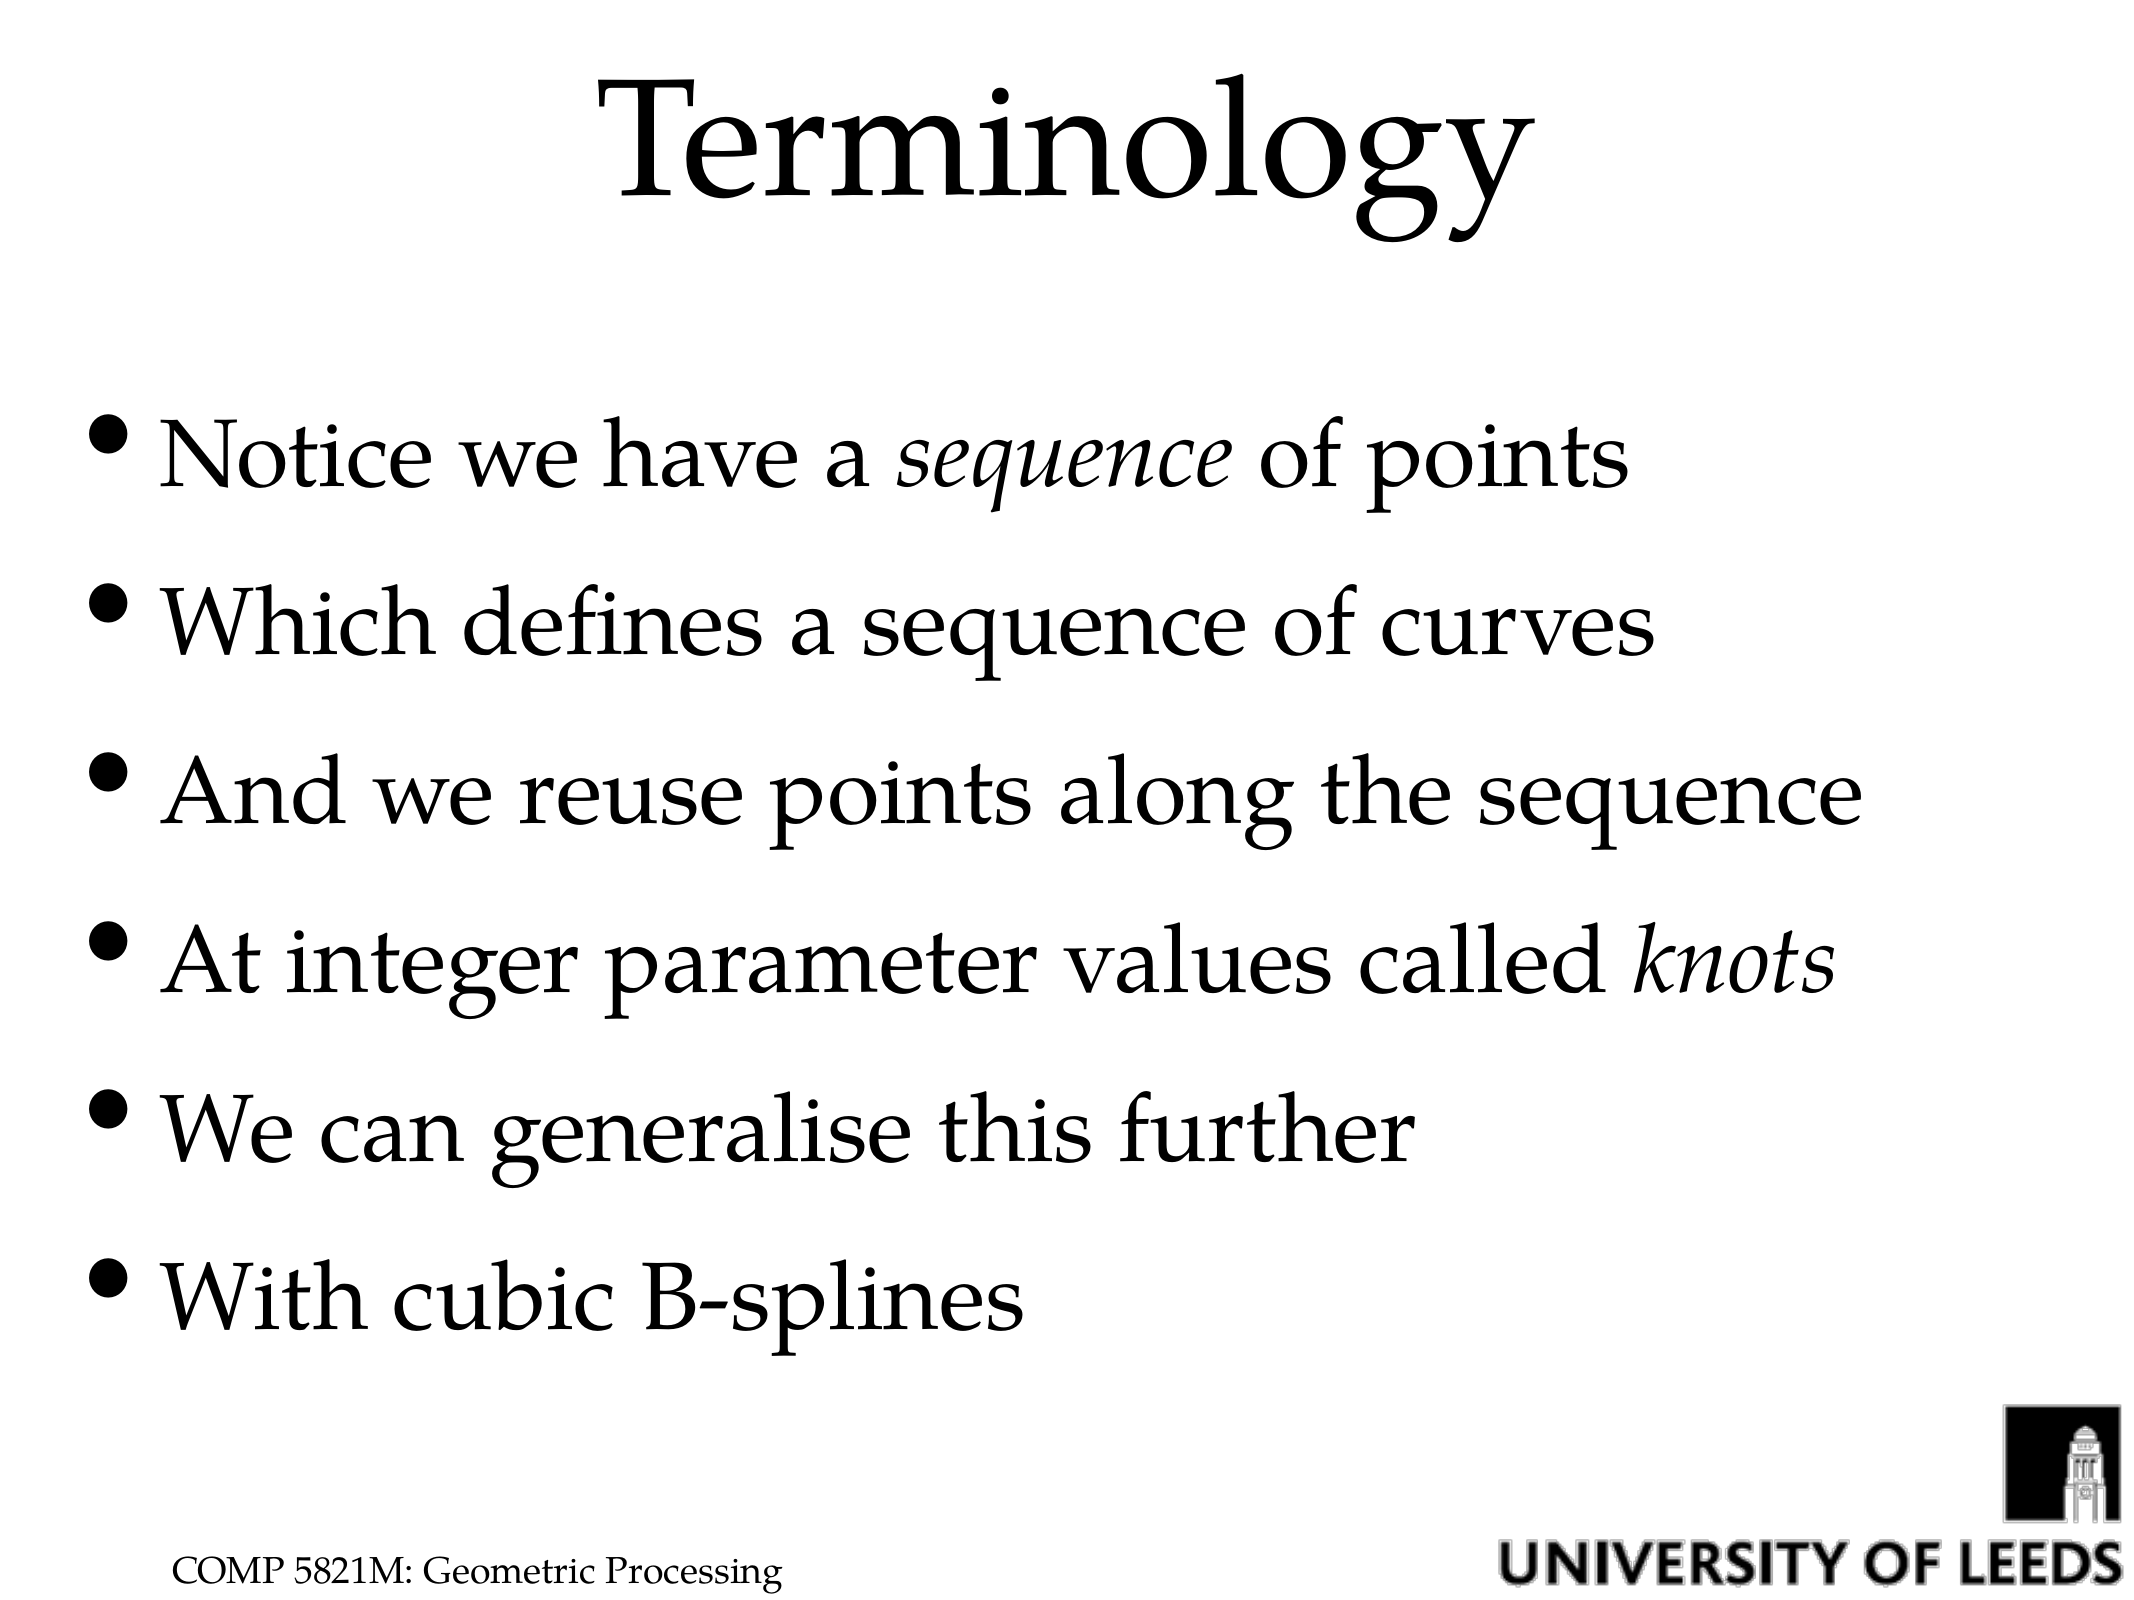

# Terminology
Notice we have a sequence of points
Which defines a sequence of curves
And we reuse points along the sequence
At integer parameter values called knots
We can generalise this further
With cubic B-splines